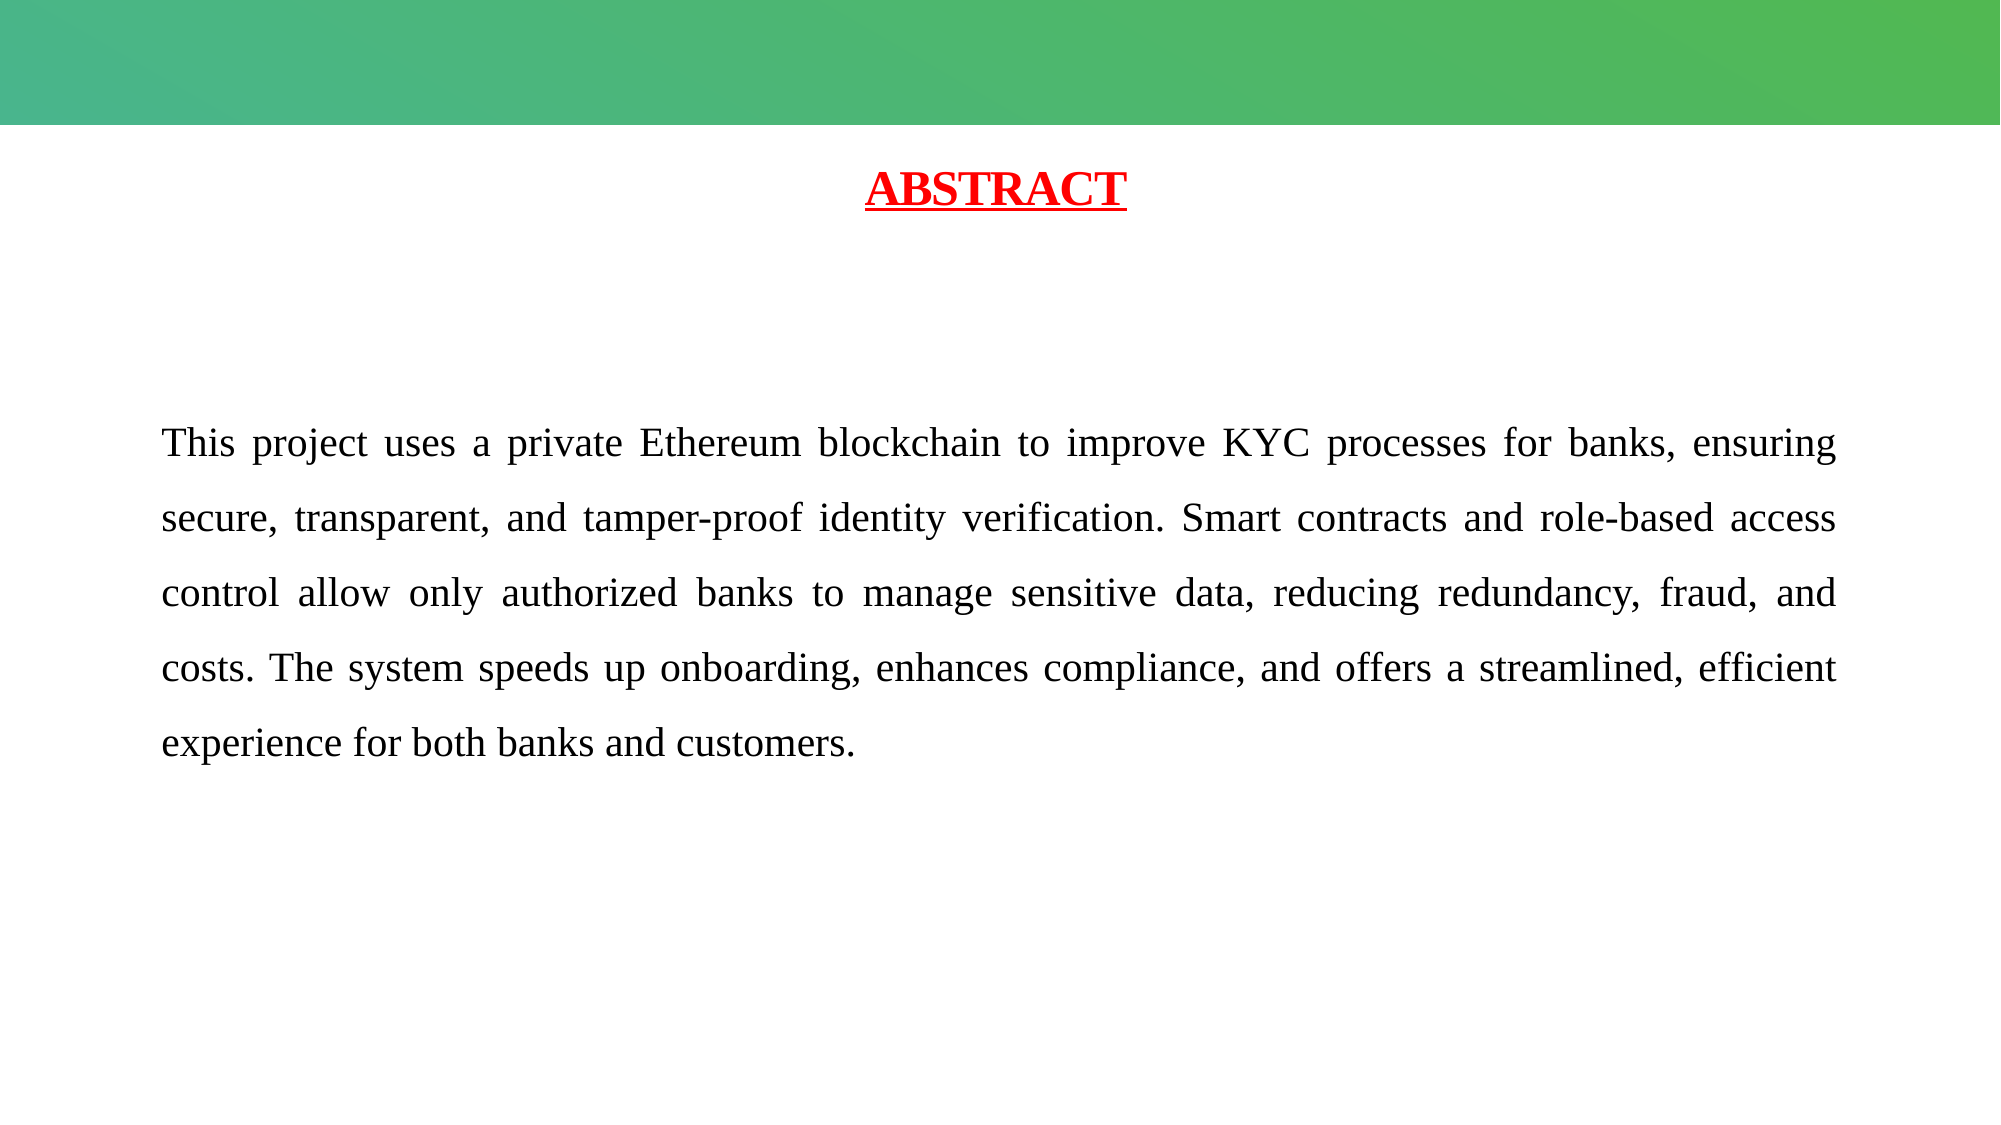

# ABSTRACT
This project uses a private Ethereum blockchain to improve KYC processes for banks, ensuring secure, transparent, and tamper-proof identity verification. Smart contracts and role-based access control allow only authorized banks to manage sensitive data, reducing redundancy, fraud, and costs. The system speeds up onboarding, enhances compliance, and offers a streamlined, efficient experience for both banks and customers.